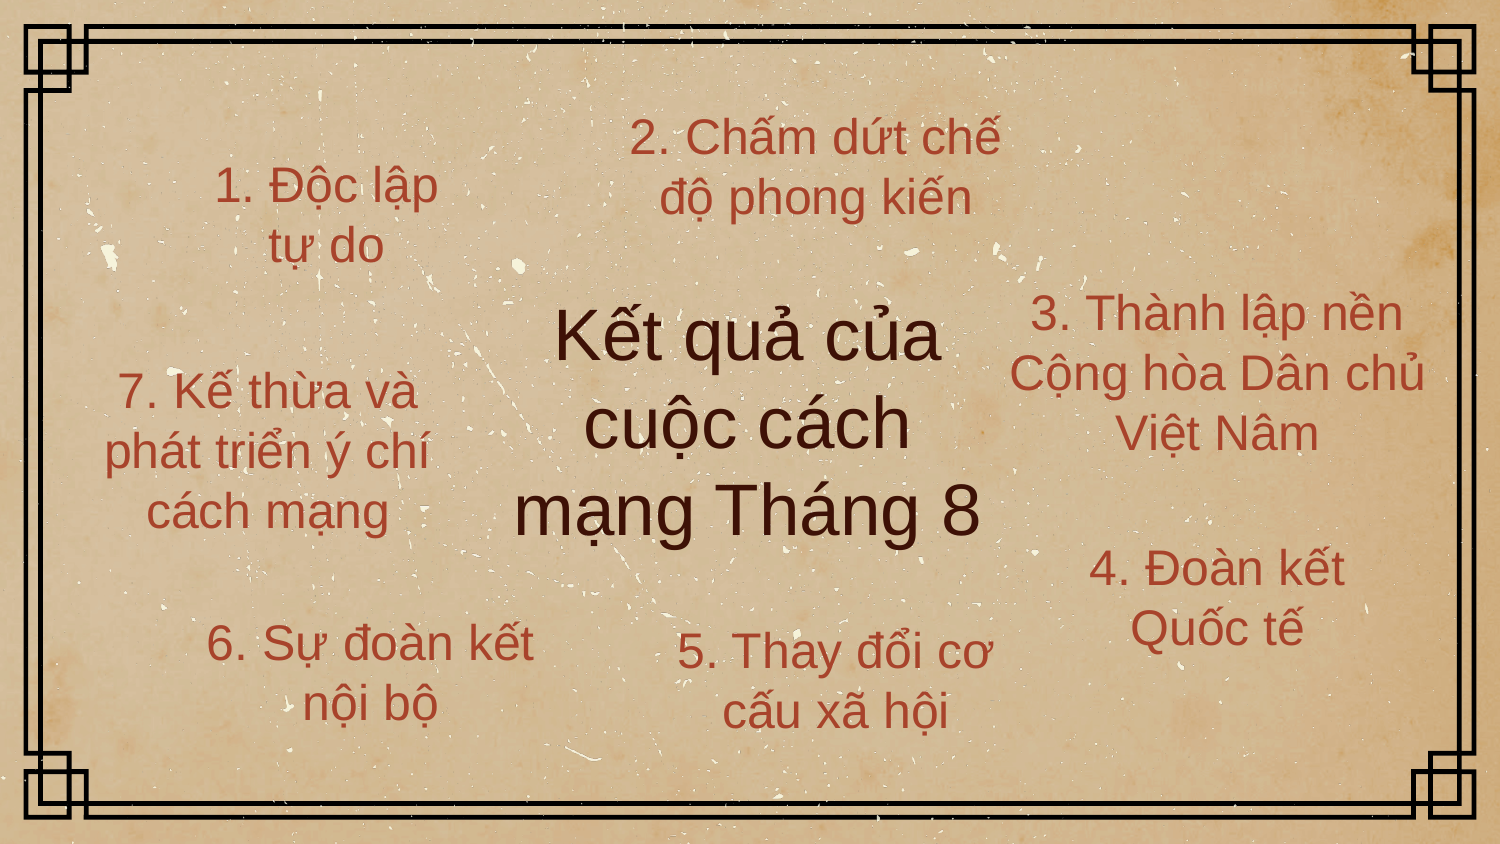

2. Chấm dứt chế độ phong kiến
1. Độc lập tự do
3. Thành lập nền Cộng hòa Dân chủ Việt Nâm
Kết quả của cuộc cách mạng Tháng 8
7. Kế thừa và phát triển ý chí cách mạng
4. Đoàn kết Quốc tế
6. Sự đoàn kết nội bộ
5. Thay đổi cơ cấu xã hội